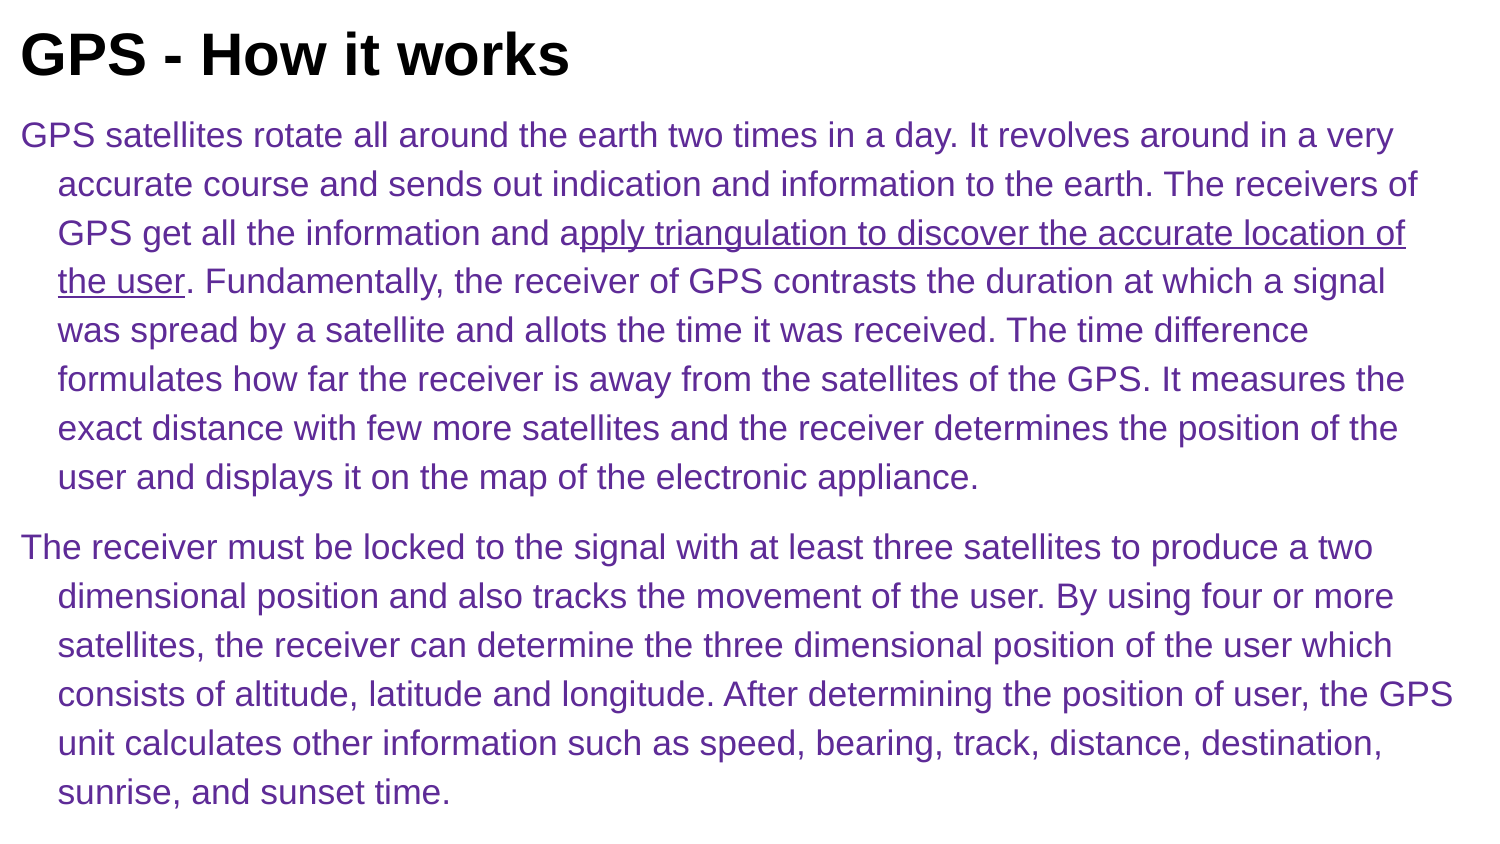

# GPS - How it works
GPS satellites rotate all around the earth two times in a day. It revolves around in a very accurate course and sends out indication and information to the earth. The receivers of GPS get all the information and apply triangulation to discover the accurate location of the user. Fundamentally, the receiver of GPS contrasts the duration at which a signal was spread by a satellite and allots the time it was received. The time difference formulates how far the receiver is away from the satellites of the GPS. It measures the exact distance with few more satellites and the receiver determines the position of the user and displays it on the map of the electronic appliance.
The receiver must be locked to the signal with at least three satellites to produce a two dimensional position and also tracks the movement of the user. By using four or more satellites, the receiver can determine the three dimensional position of the user which consists of altitude, latitude and longitude. After determining the position of user, the GPS unit calculates other information such as speed, bearing, track, distance, destination, sunrise, and sunset time.